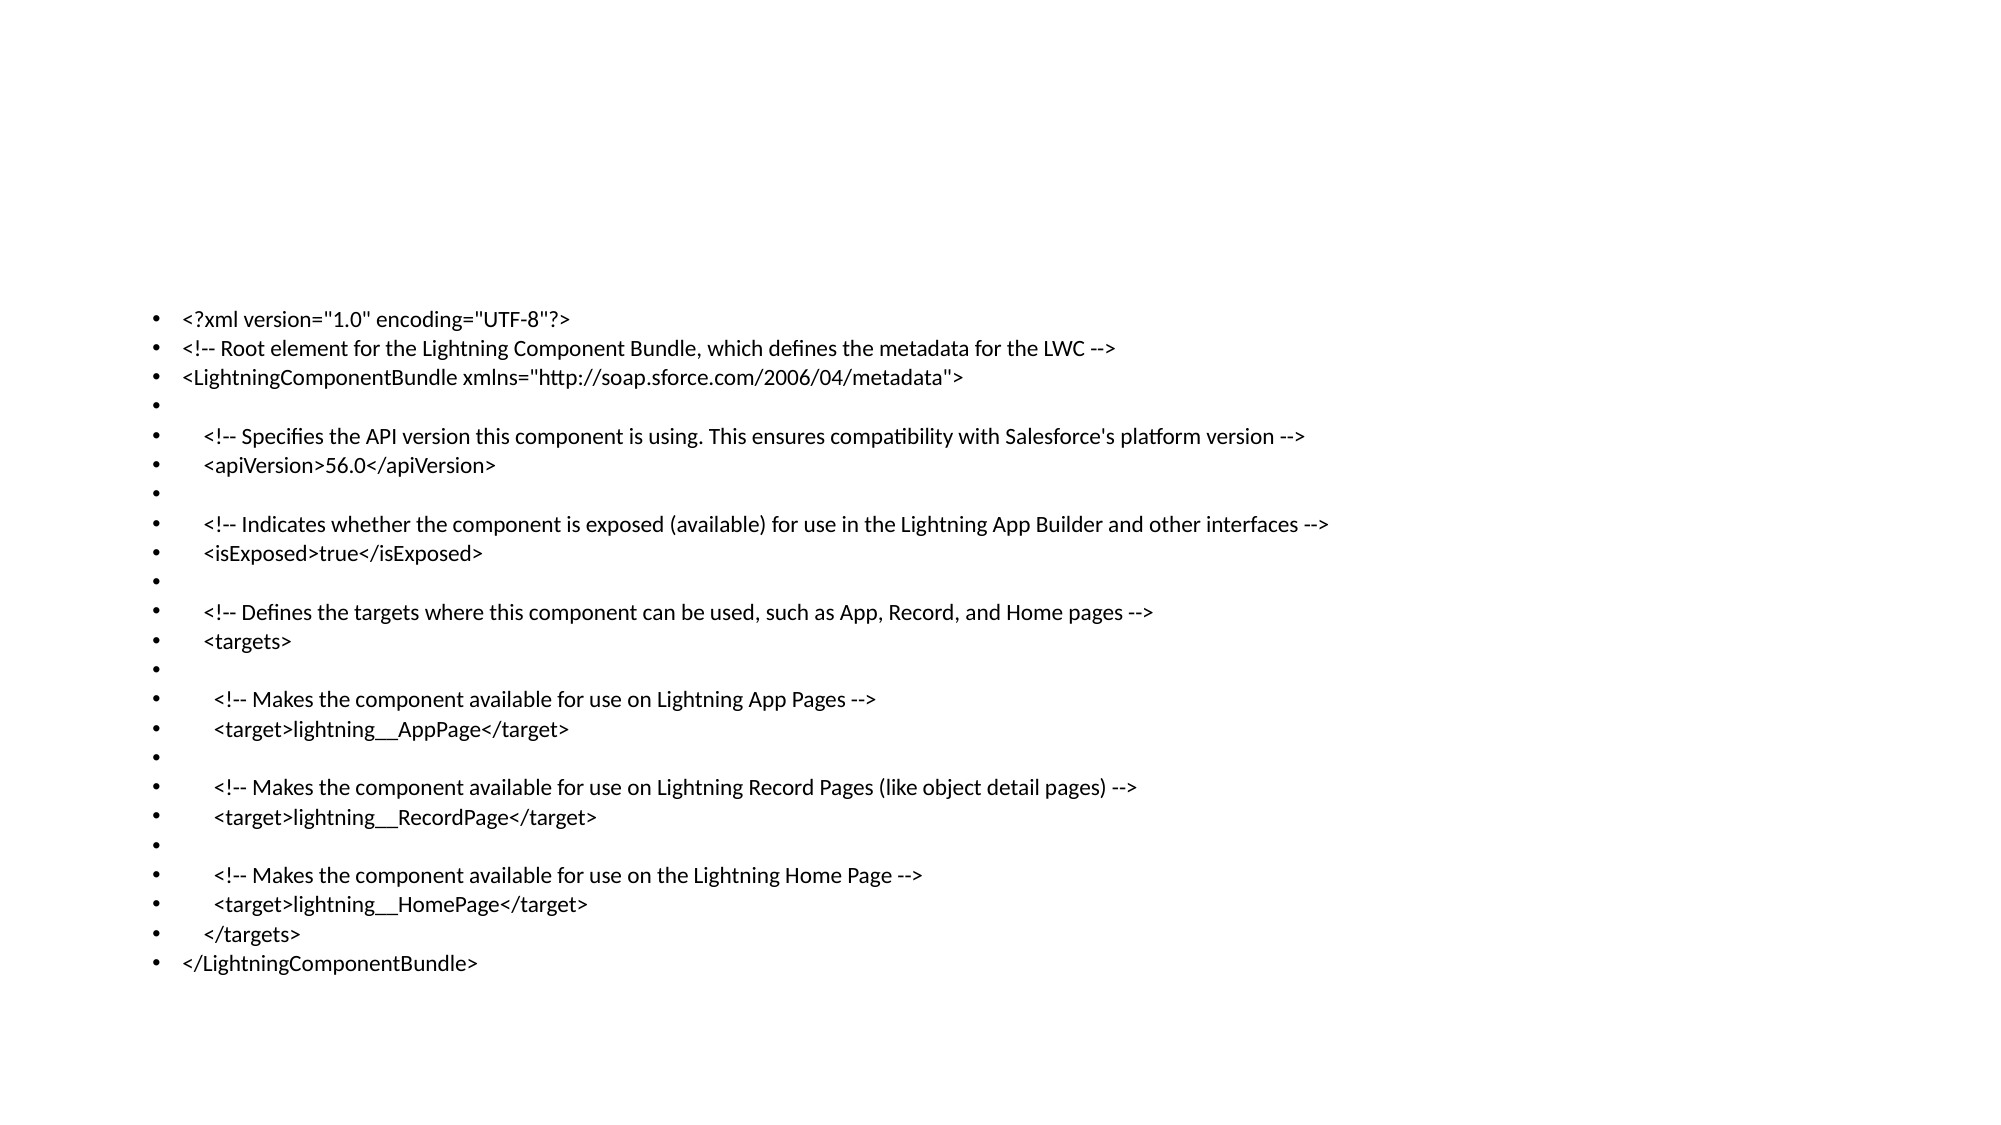

#
<?xml version="1.0" encoding="UTF-8"?>
<!-- Root element for the Lightning Component Bundle, which defines the metadata for the LWC -->
<LightningComponentBundle xmlns="http://soap.sforce.com/2006/04/metadata">

    <!-- Specifies the API version this component is using. This ensures compatibility with Salesforce's platform version -->
    <apiVersion>56.0</apiVersion>

    <!-- Indicates whether the component is exposed (available) for use in the Lightning App Builder and other interfaces -->
    <isExposed>true</isExposed>

    <!-- Defines the targets where this component can be used, such as App, Record, and Home pages -->
    <targets>

      <!-- Makes the component available for use on Lightning App Pages -->
      <target>lightning__AppPage</target>

      <!-- Makes the component available for use on Lightning Record Pages (like object detail pages) -->
      <target>lightning__RecordPage</target>

      <!-- Makes the component available for use on the Lightning Home Page -->
      <target>lightning__HomePage</target>
    </targets>
</LightningComponentBundle>